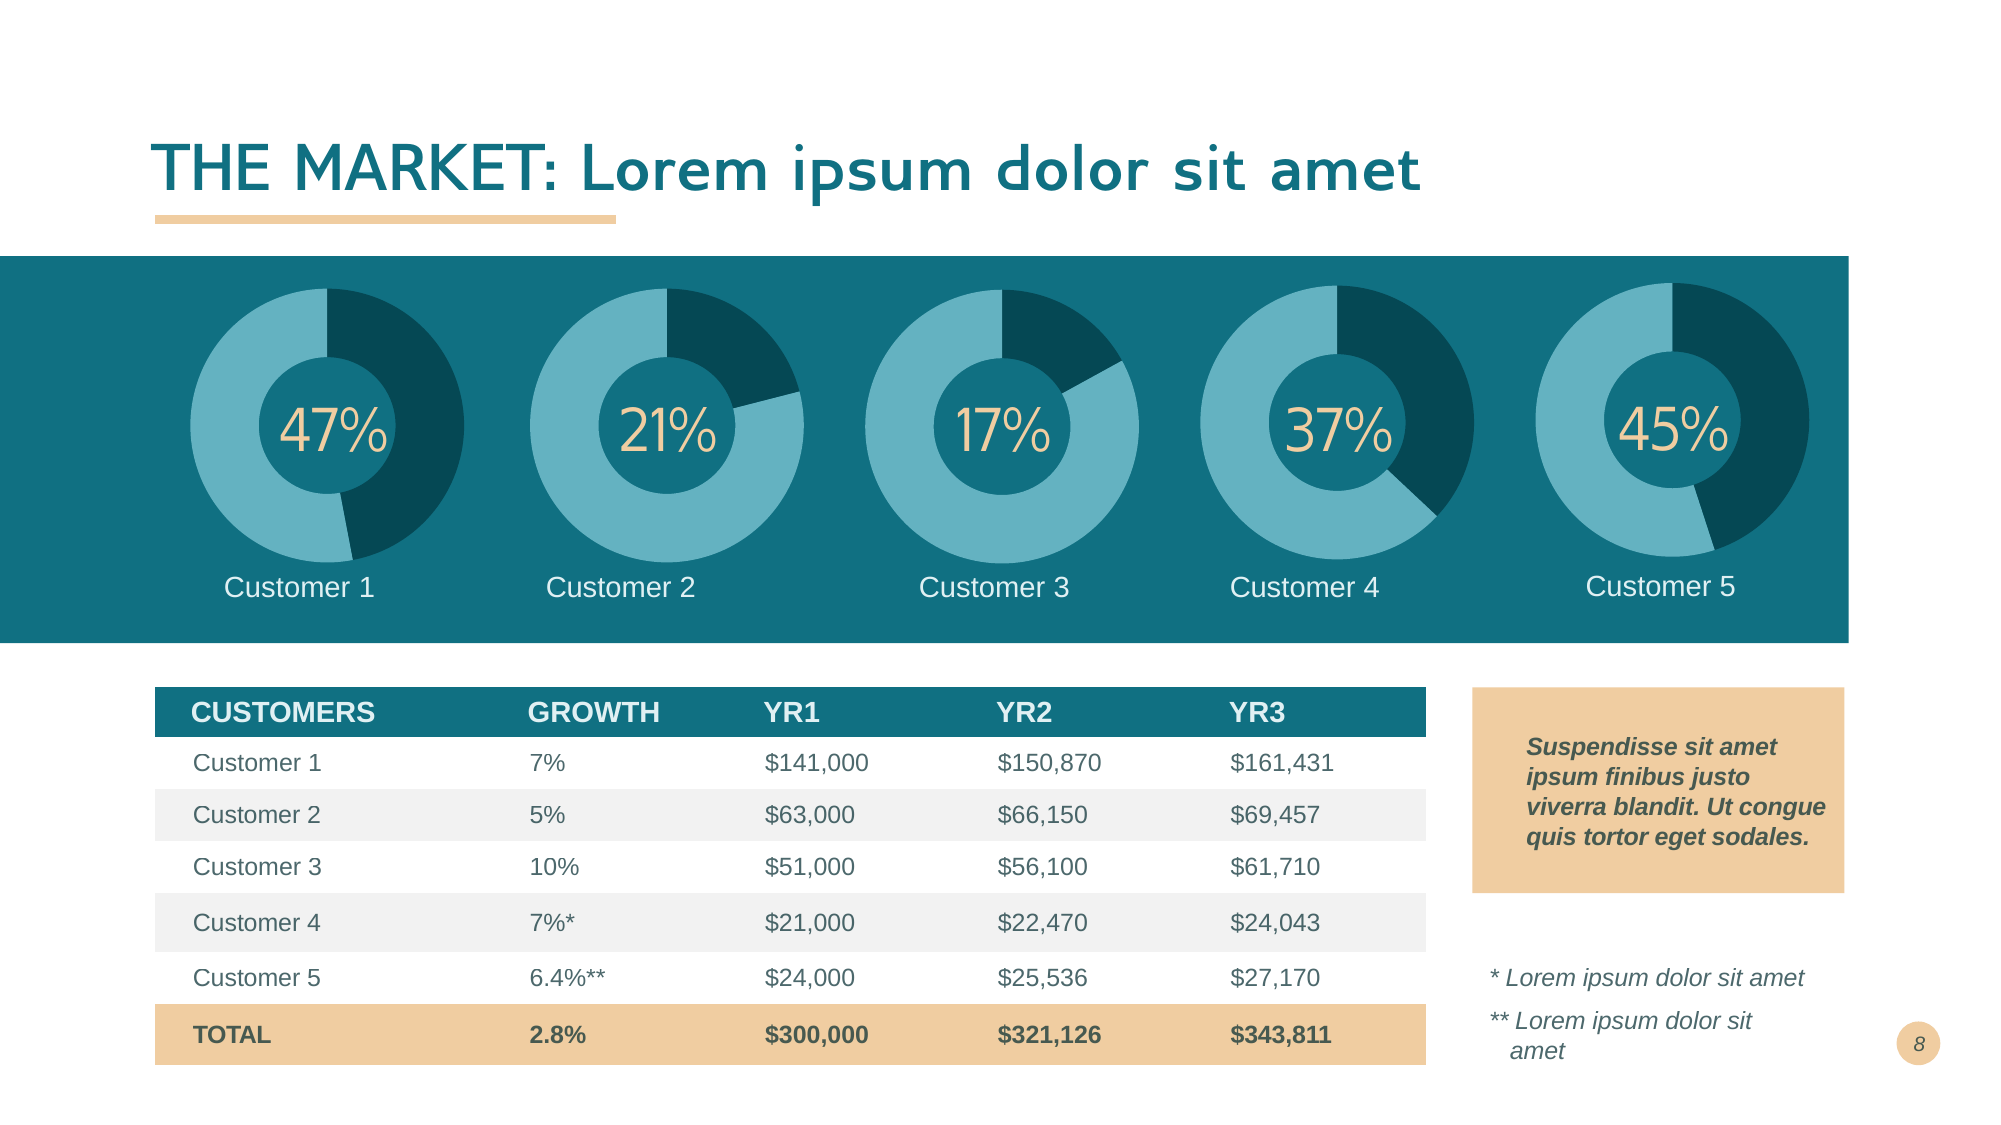

# THE MARKET: Lorem ipsum dolor sit amet

### Chart

| Category | Sales |
|---|---|
| 1st Qtr | 45.0 |
| 2nd Qtr | 55.0 |

### Chart

| Category | Sales |
|---|---|
| 1st Qtr | 37.0 |
| 2nd Qtr | 63.0 |

### Chart

| Category | Sales |
|---|---|
| 1st Qtr | 47.0 |
| 2nd Qtr | 53.0 |

### Chart

| Category | Sales |
|---|---|
| 1st Qtr | 21.0 |
| 2nd Qtr | 79.0 |

### Chart

| Category | Sales |
|---|---|
| 1st Qtr | 17.0 |
| 2nd Qtr | 83.0 |
45%
47%
21%
17%
37%
Customer 5
Customer 1
Customer 2
Customer 3
Customer 4
| CUSTOMERS | GROWTH | YR1 | YR2 | YR3 |
| --- | --- | --- | --- | --- |
| Customer 1 | 7% | $141,000 | $150,870 | $161,431 |
| Customer 2 | 5% | $63,000 | $66,150 | $69,457 |
| Customer 3 | 10% | $51,000 | $56,100 | $61,710 |
| Customer 4 | 7%\* | $21,000 | $22,470 | $24,043 |
| Customer 5 | 6.4%\*\* | $24,000 | $25,536 | $27,170 |
| TOTAL | 2.8% | $300,000 | $321,126 | $343,811 |
Suspendisse sit amet ipsum finibus justo viverra blandit. Ut congue quis tortor eget sodales.
* Lorem ipsum dolor sit amet
** Lorem ipsum dolor sit amet
8